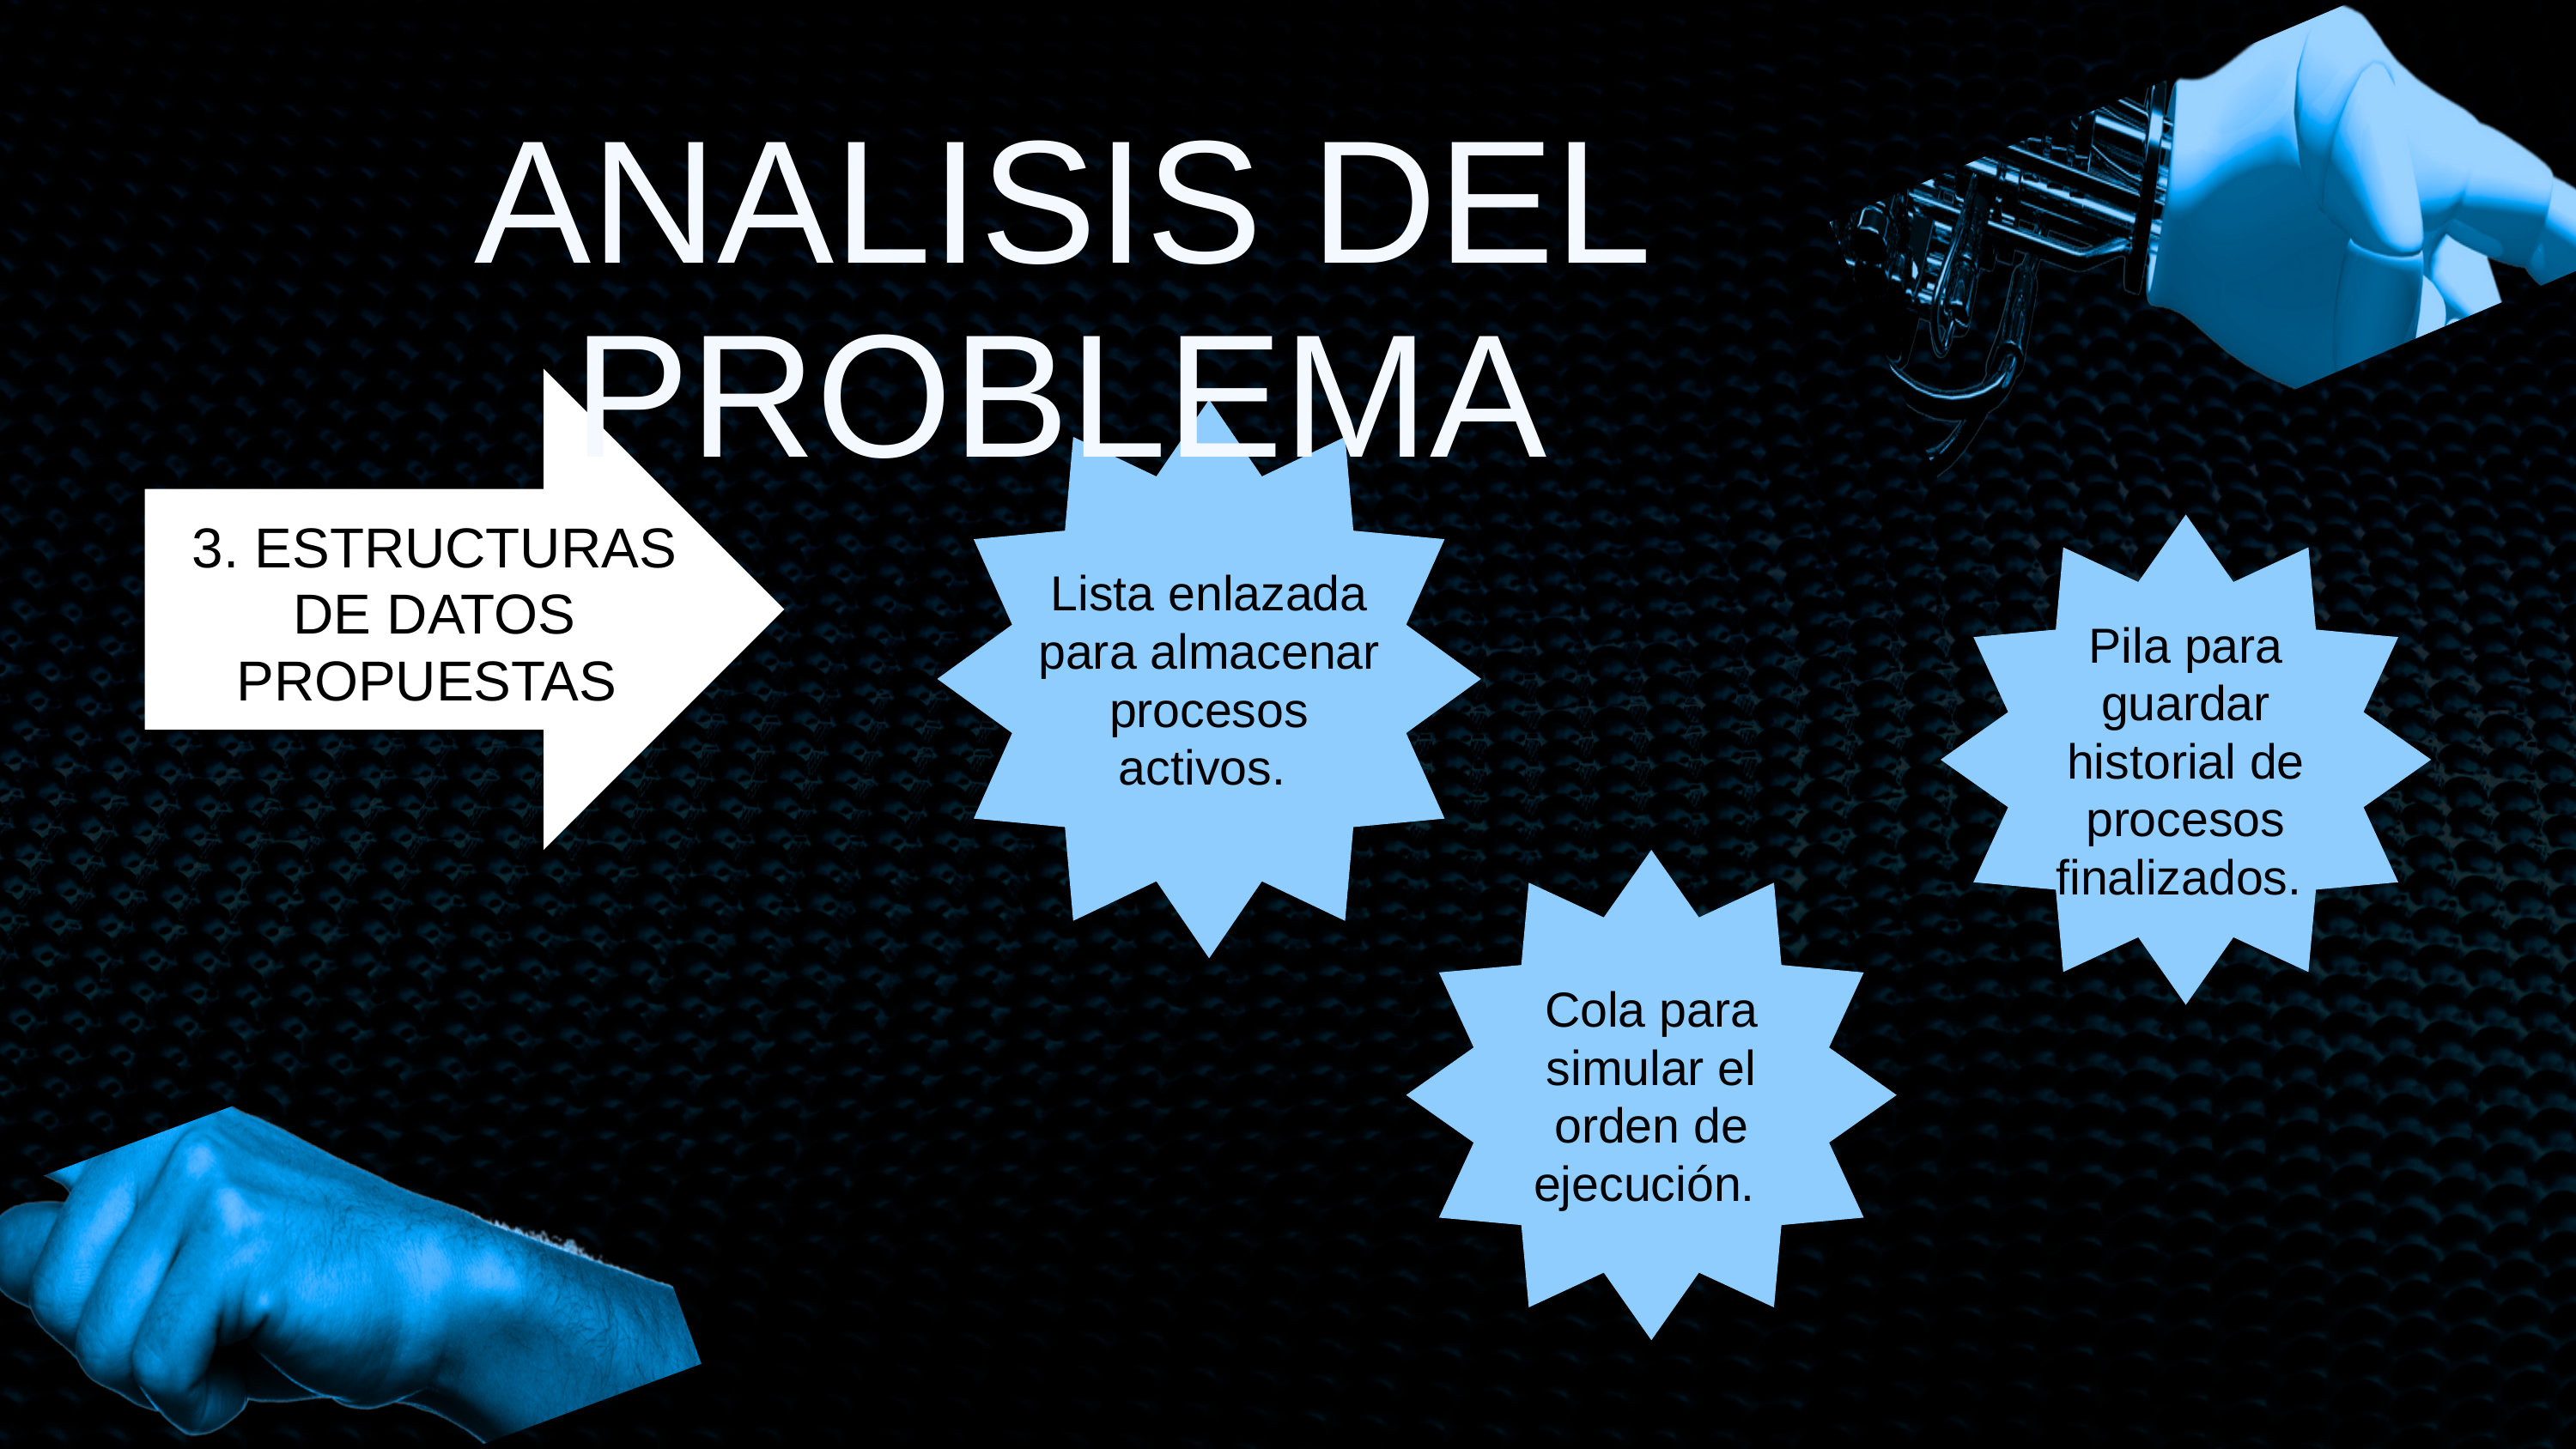

ANALISIS DEL PROBLEMA

3. ESTRUCTURAS DE DATOS PROPUESTAS

Lista enlazada para almacenar procesos activos.

Pila para guardar historial de procesos finalizados.

Cola para simular el orden de ejecución.